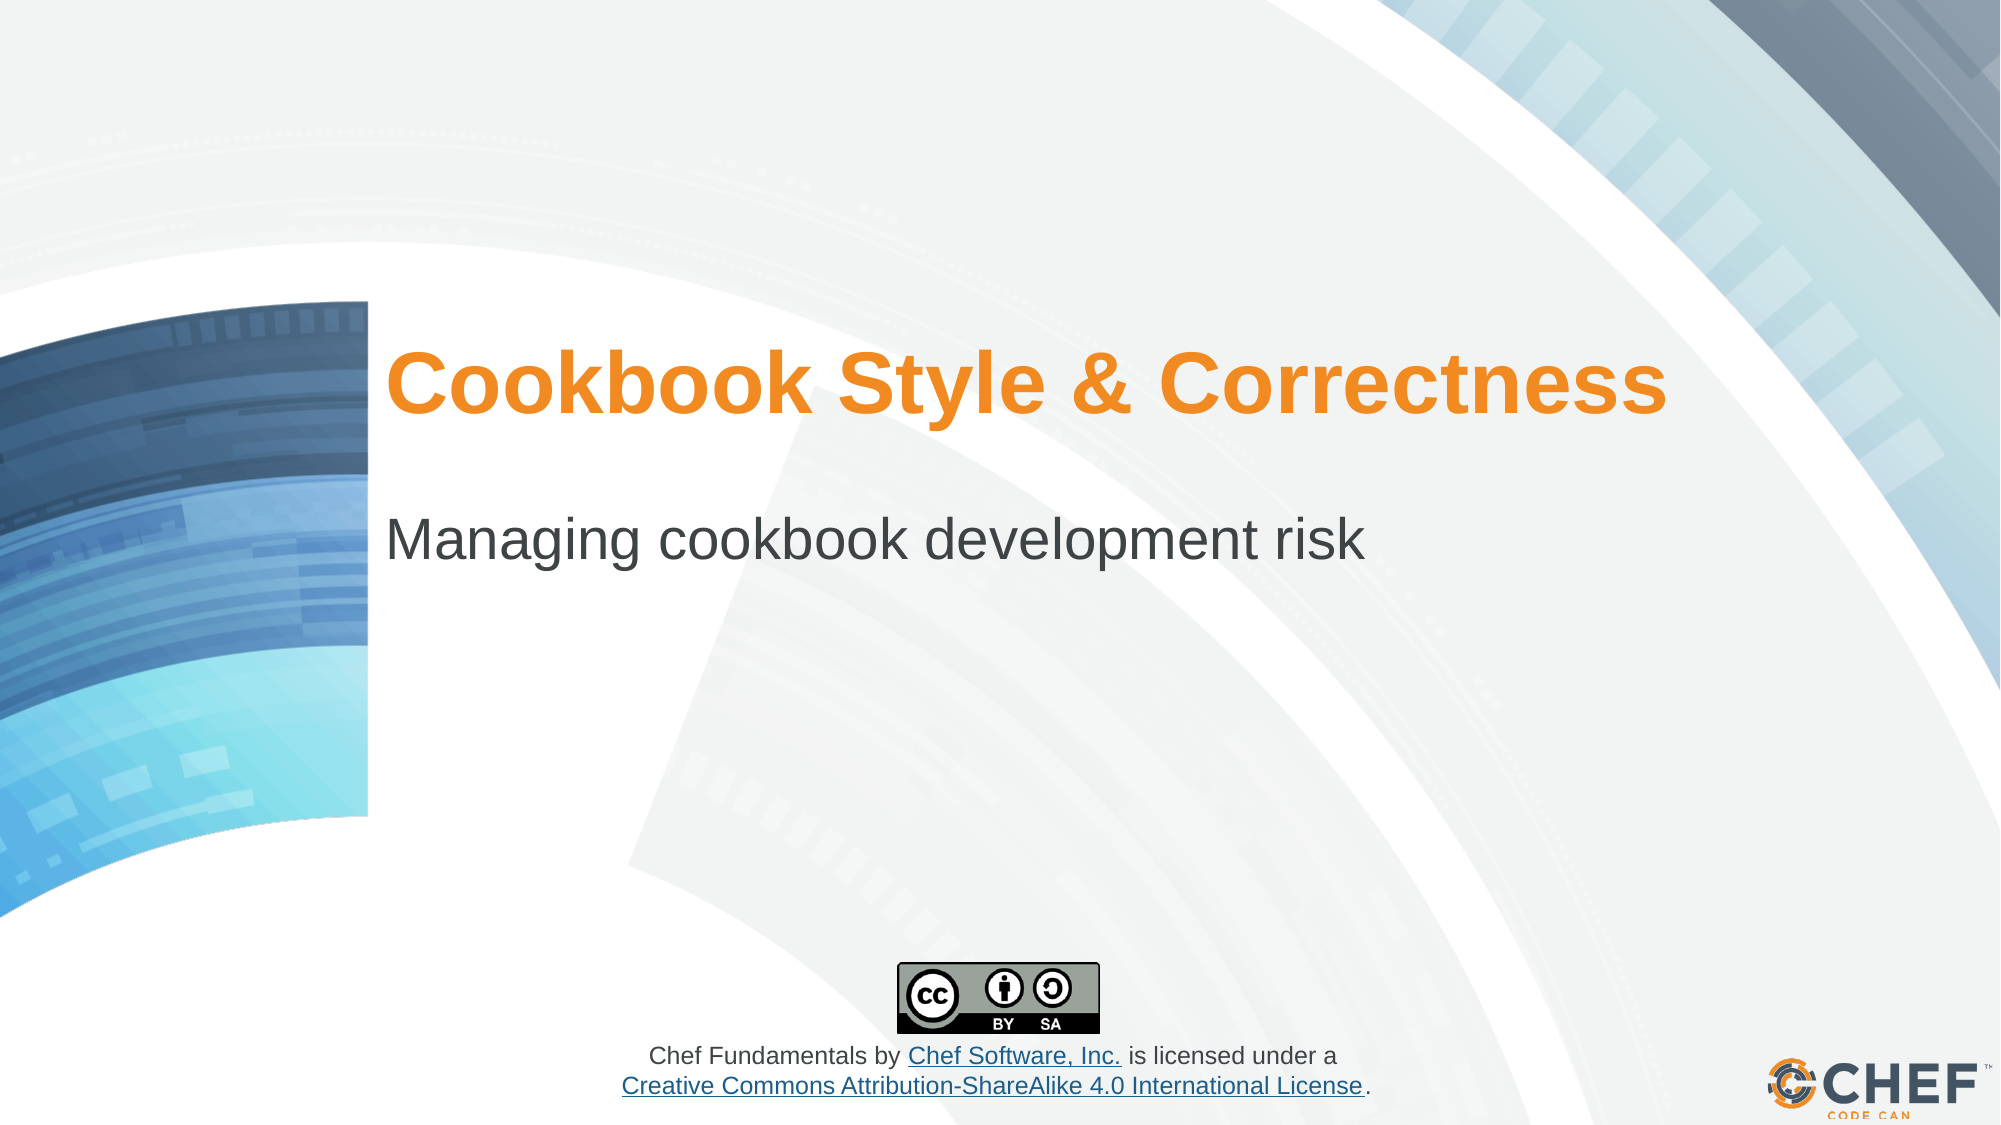

# Cookbook Style & Correctness
Managing cookbook development risk